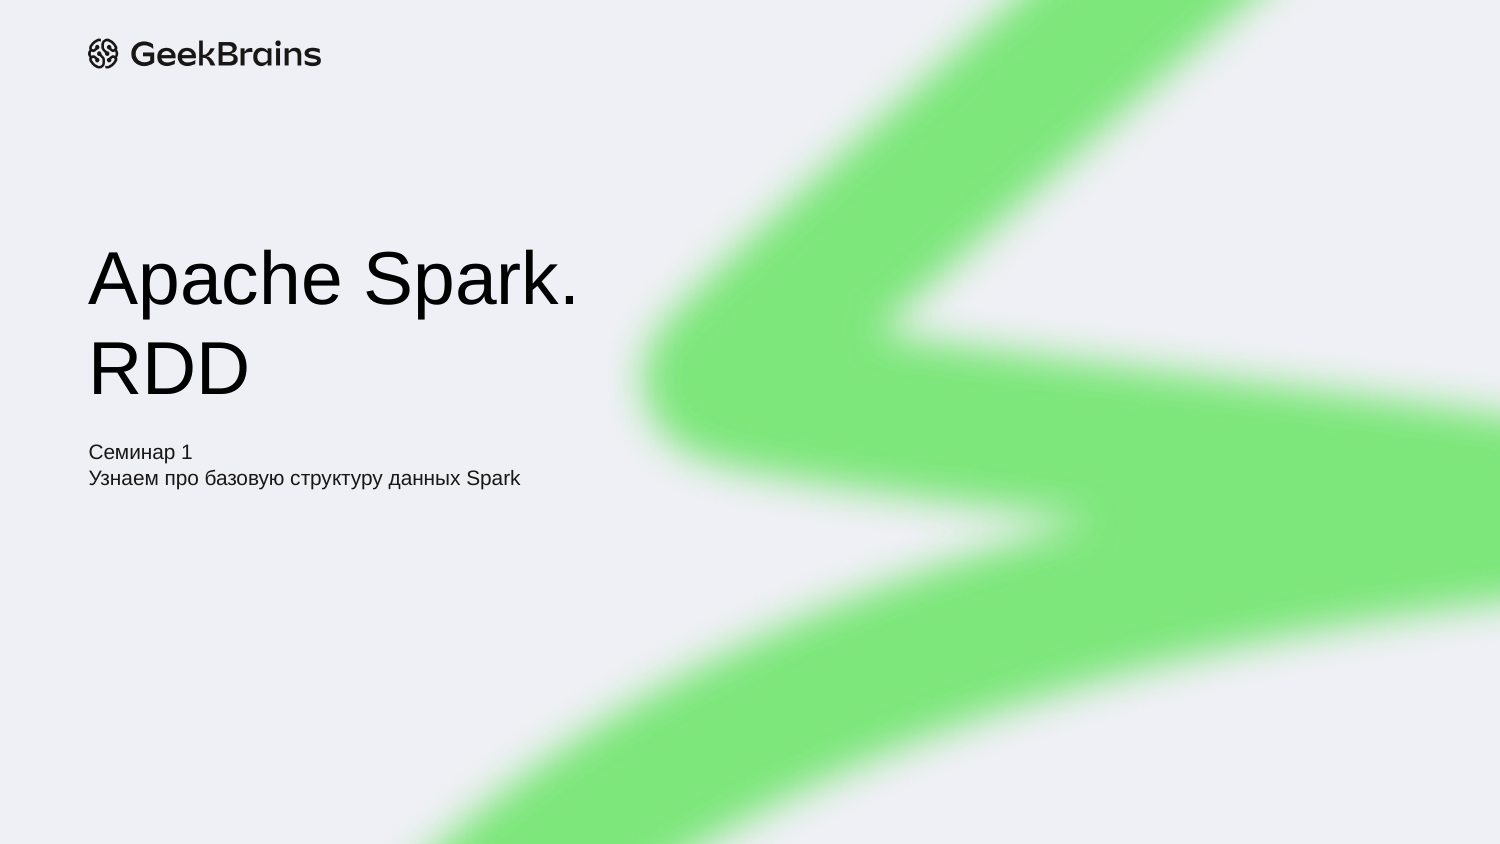

# Apache Spark. RDD
Семинар 1
Узнаем про базовую структуру данных Spark